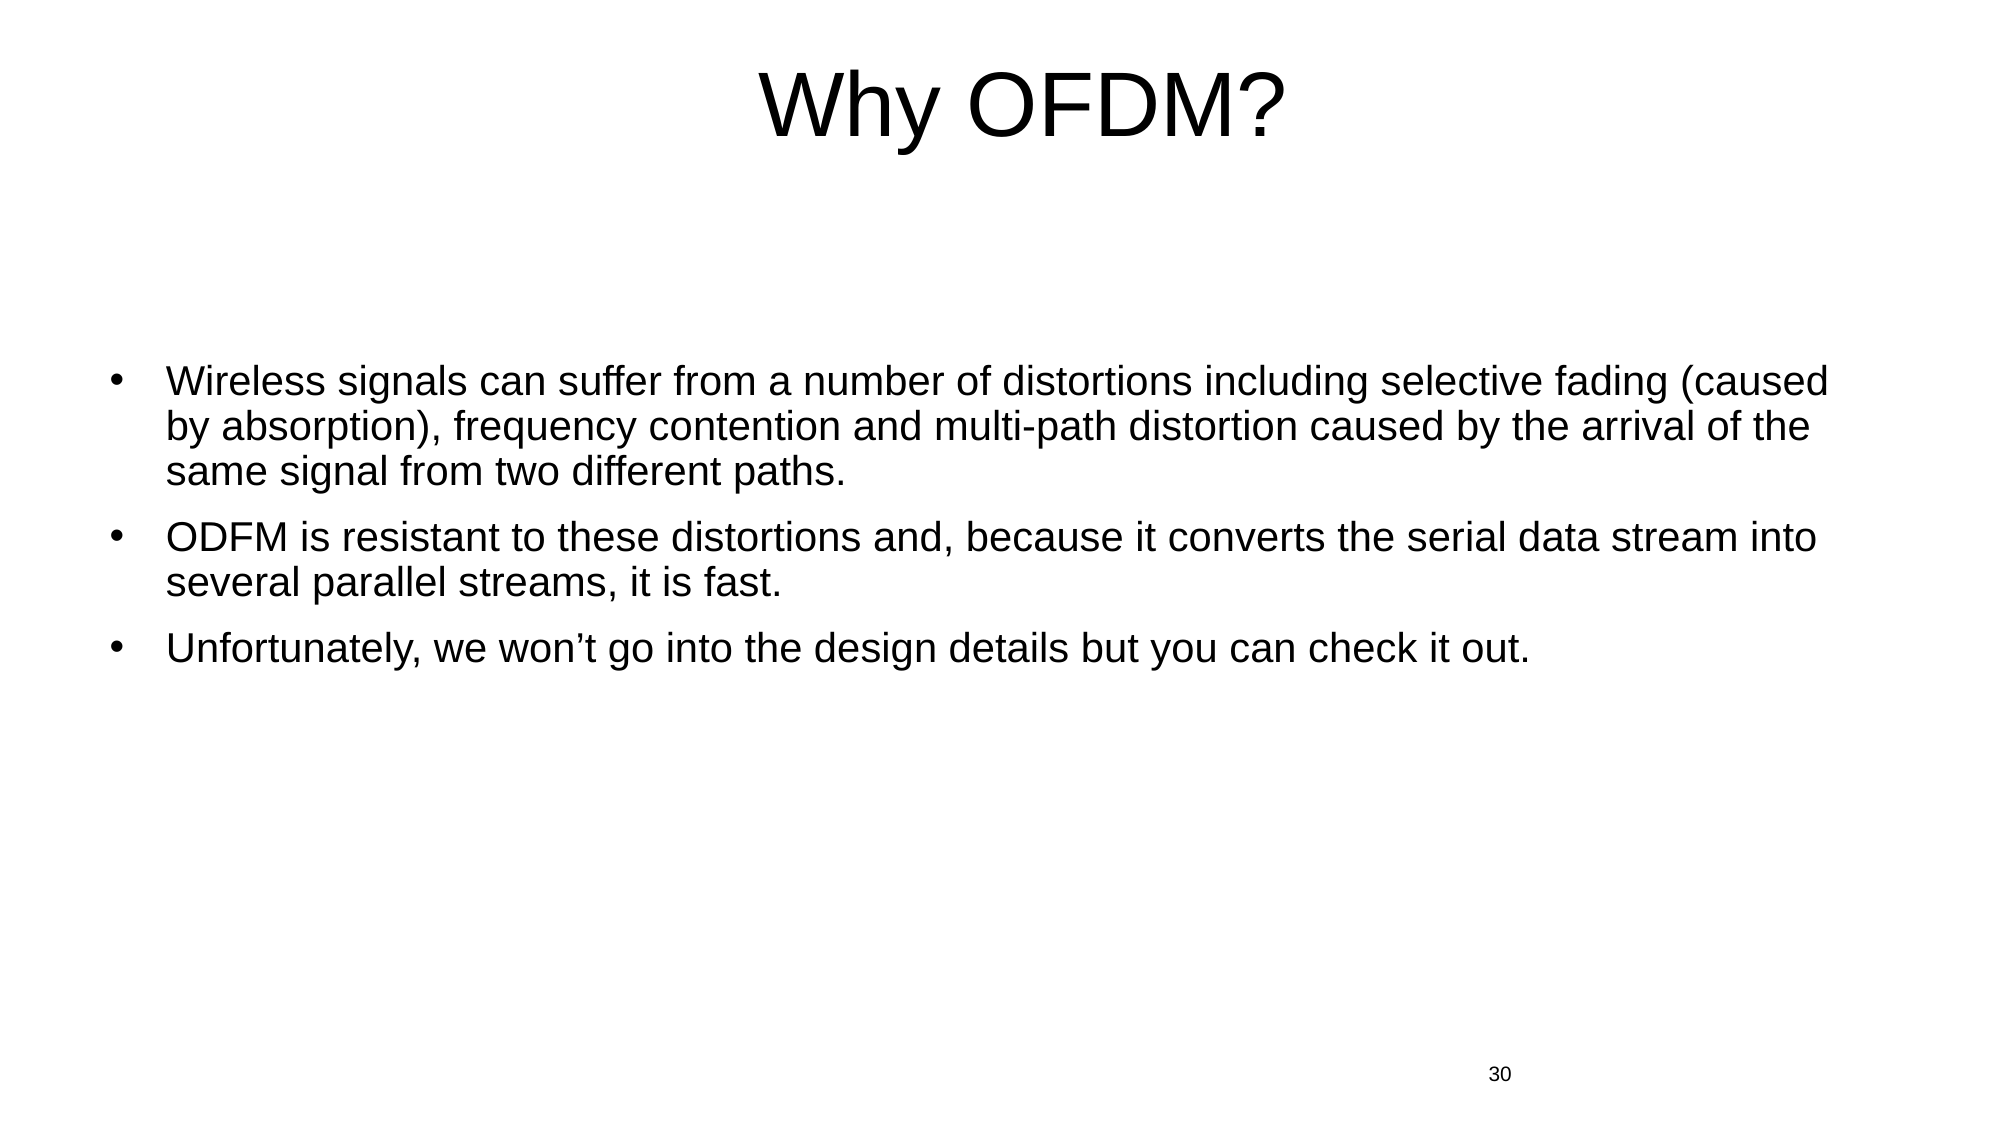

# Why OFDM?
Wireless signals can suffer from a number of distortions including selective fading (caused by absorption), frequency contention and multi-path distortion caused by the arrival of the same signal from two different paths.
ODFM is resistant to these distortions and, because it converts the serial data stream into several parallel streams, it is fast.
Unfortunately, we won’t go into the design details but you can check it out.
30